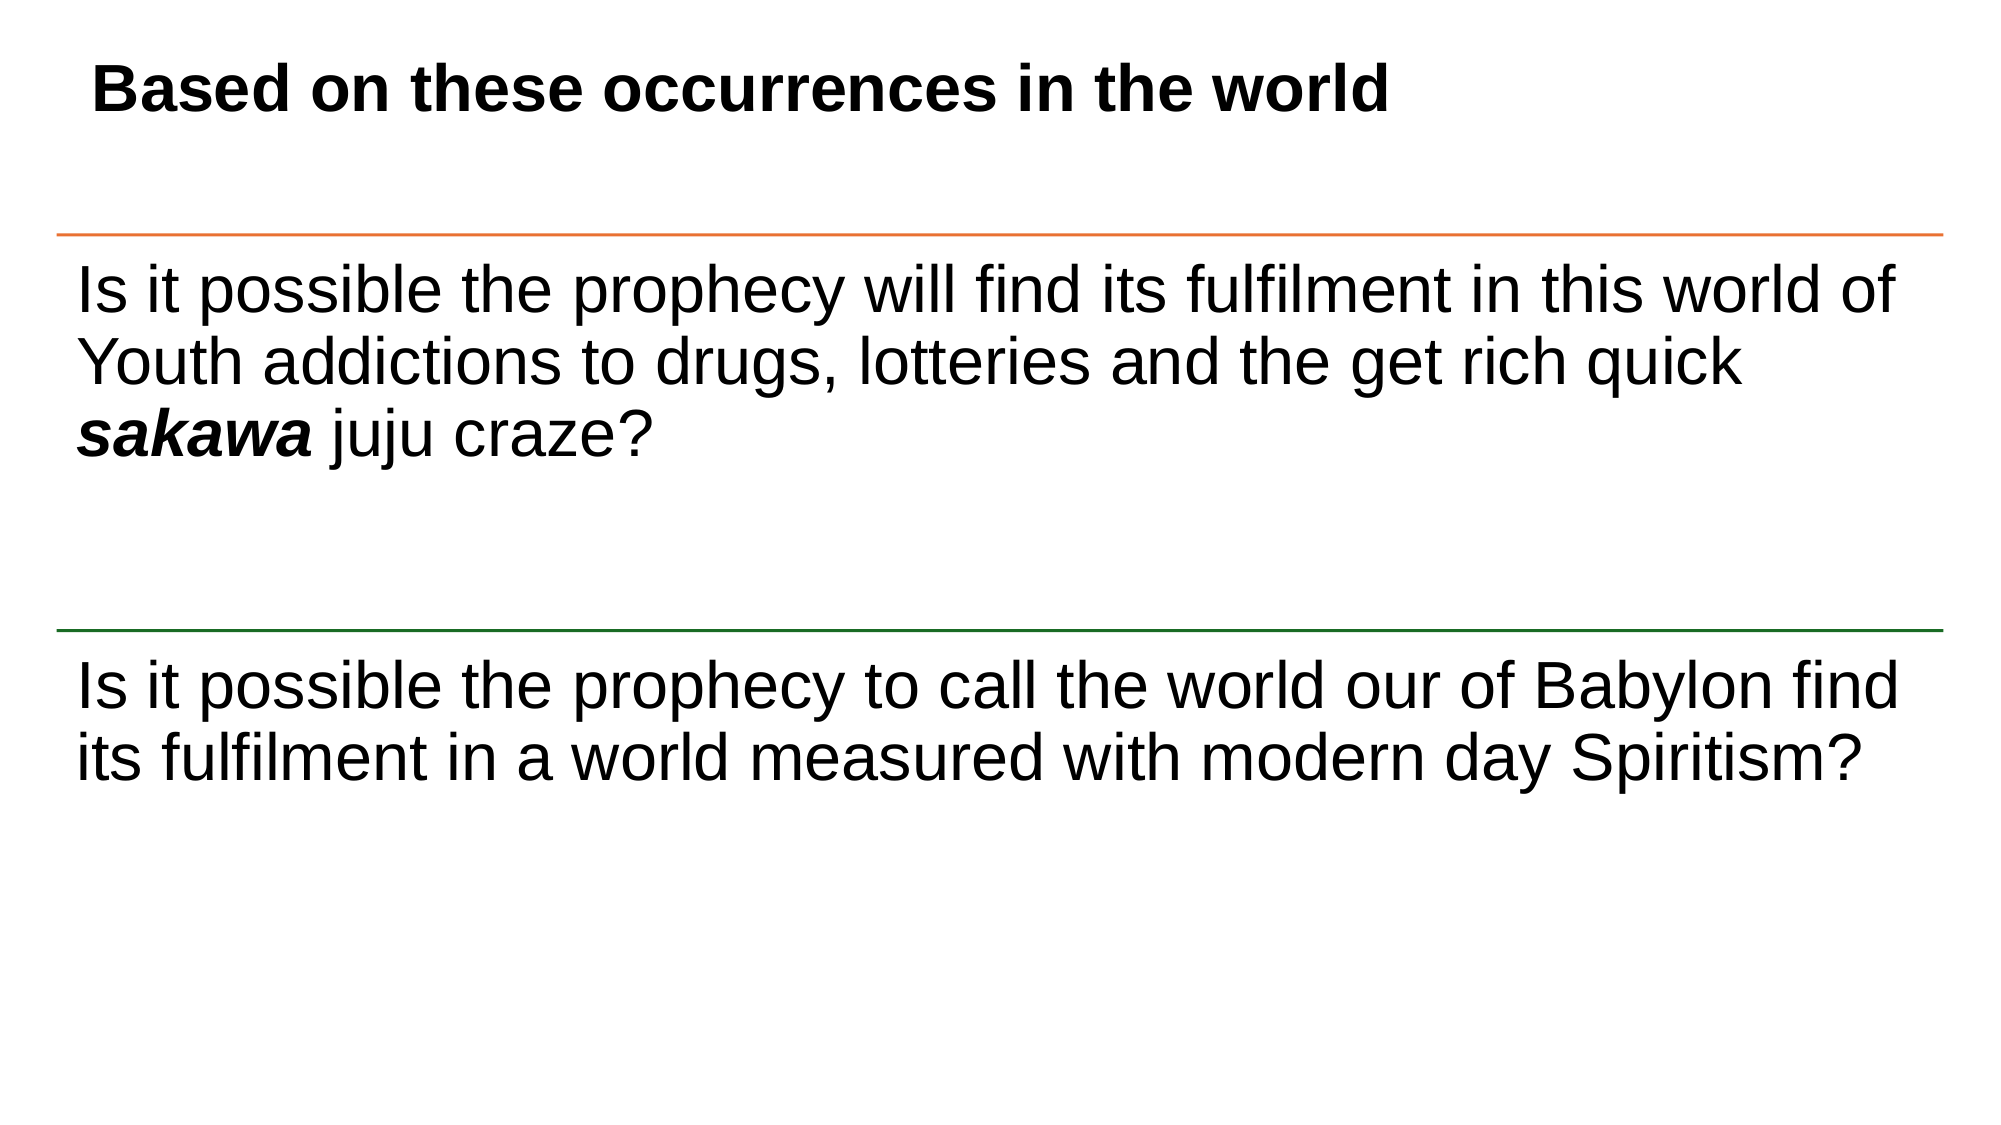

# Based on these occurrences in the world
Is it possible the prophecy will find its fulfilment in this world of Youth addictions to drugs, lotteries and the get rich quick sakawa juju craze?
Is it possible the prophecy to call the world our of Babylon find its fulfilment in a world measured with modern day Spiritism?